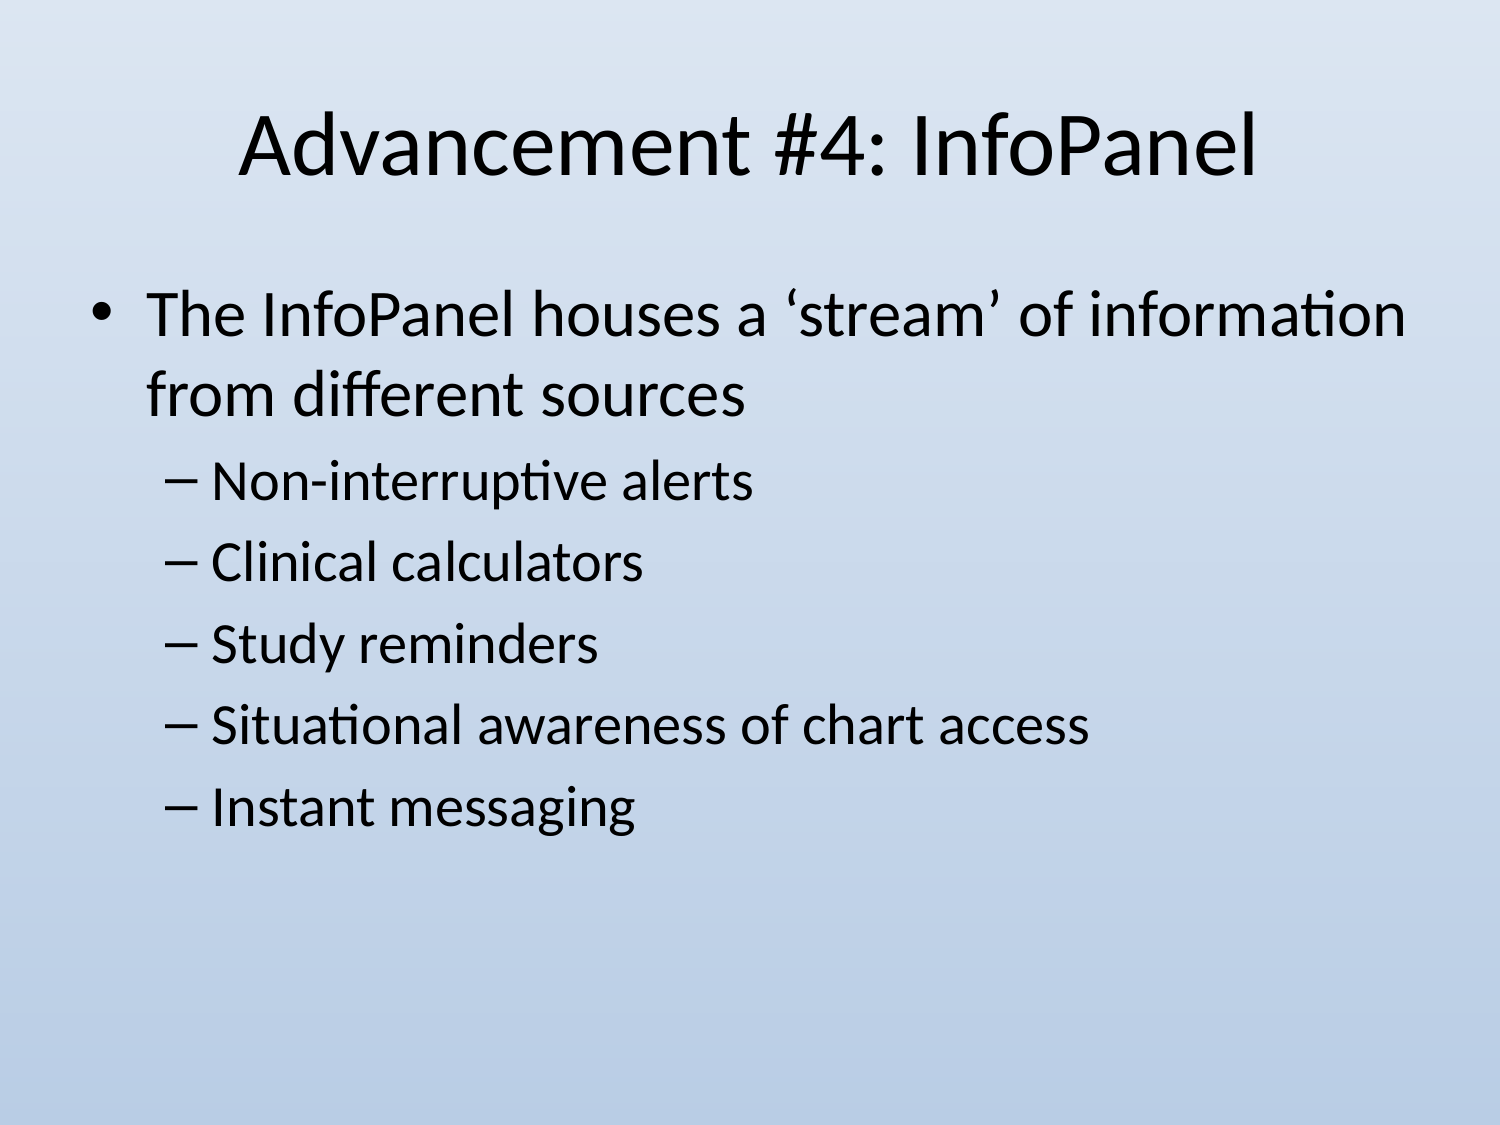

# Advancement #4: InfoPanel
The InfoPanel houses a ‘stream’ of information from different sources
Non-interruptive alerts
Clinical calculators
Study reminders
Situational awareness of chart access
Instant messaging